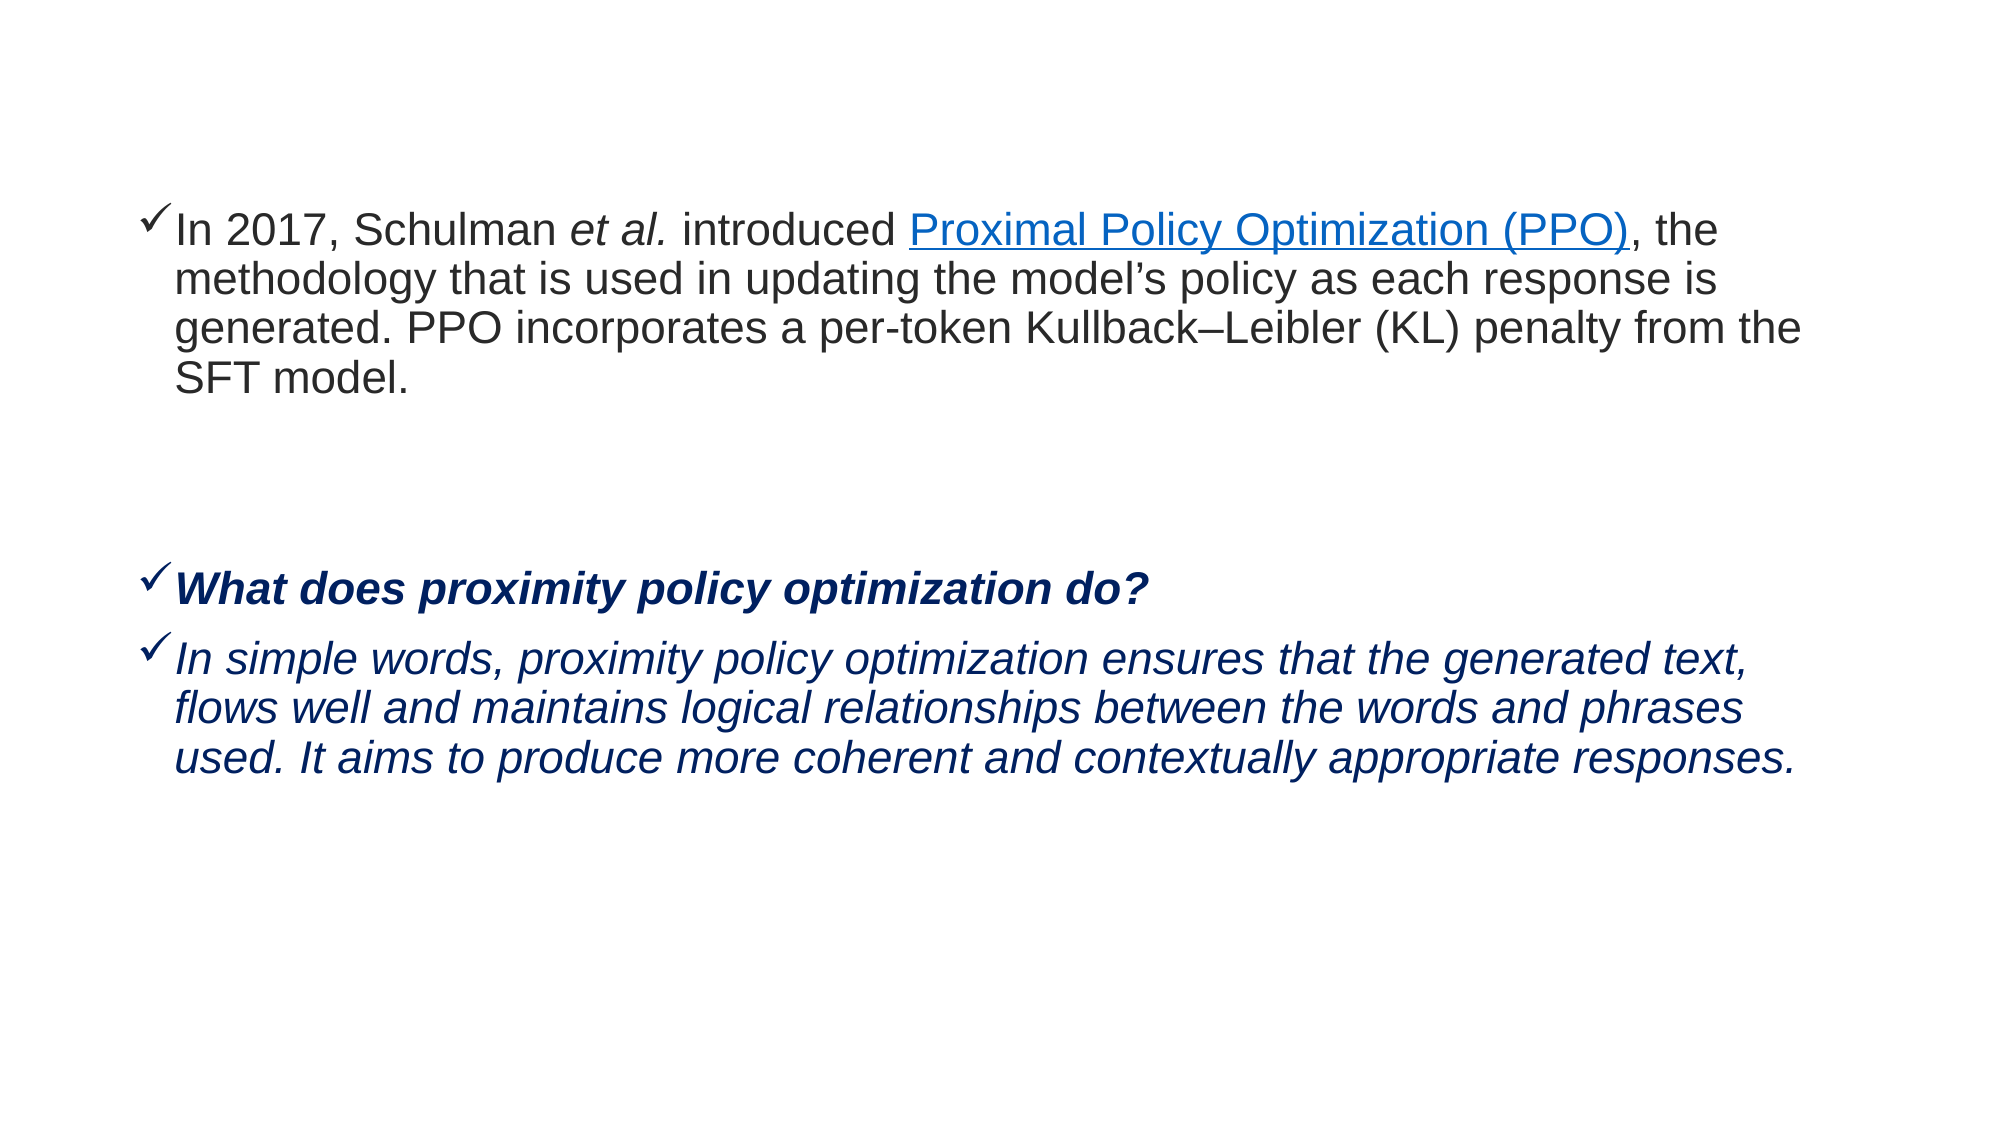

In 2017, Schulman et al. introduced Proximal Policy Optimization (PPO), the methodology that is used in updating the model’s policy as each response is generated. PPO incorporates a per-token Kullback–Leibler (KL) penalty from the SFT model.

What does proximity policy optimization do?
In simple words, proximity policy optimization ensures that the generated text, flows well and maintains logical relationships between the words and phrases used. It aims to produce more coherent and contextually appropriate responses.